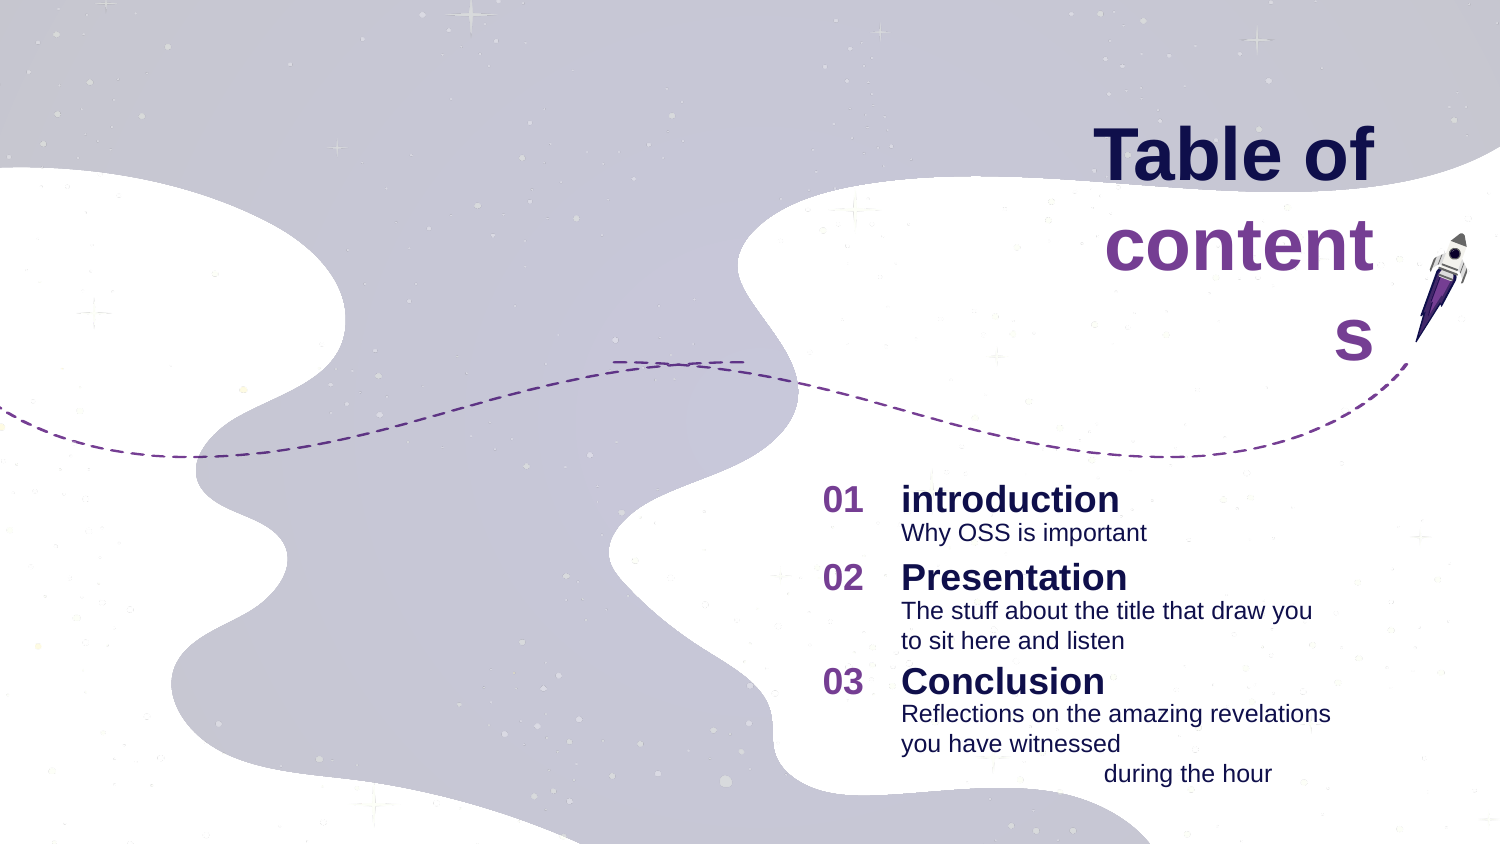

# Table of contents

01
introduction
Why OSS is important

02
Presentation
The stuff about the title that draw you to sit here and listen

03
Conclusion
Reflections on the amazing revelations you have witnessed
                             during the hour